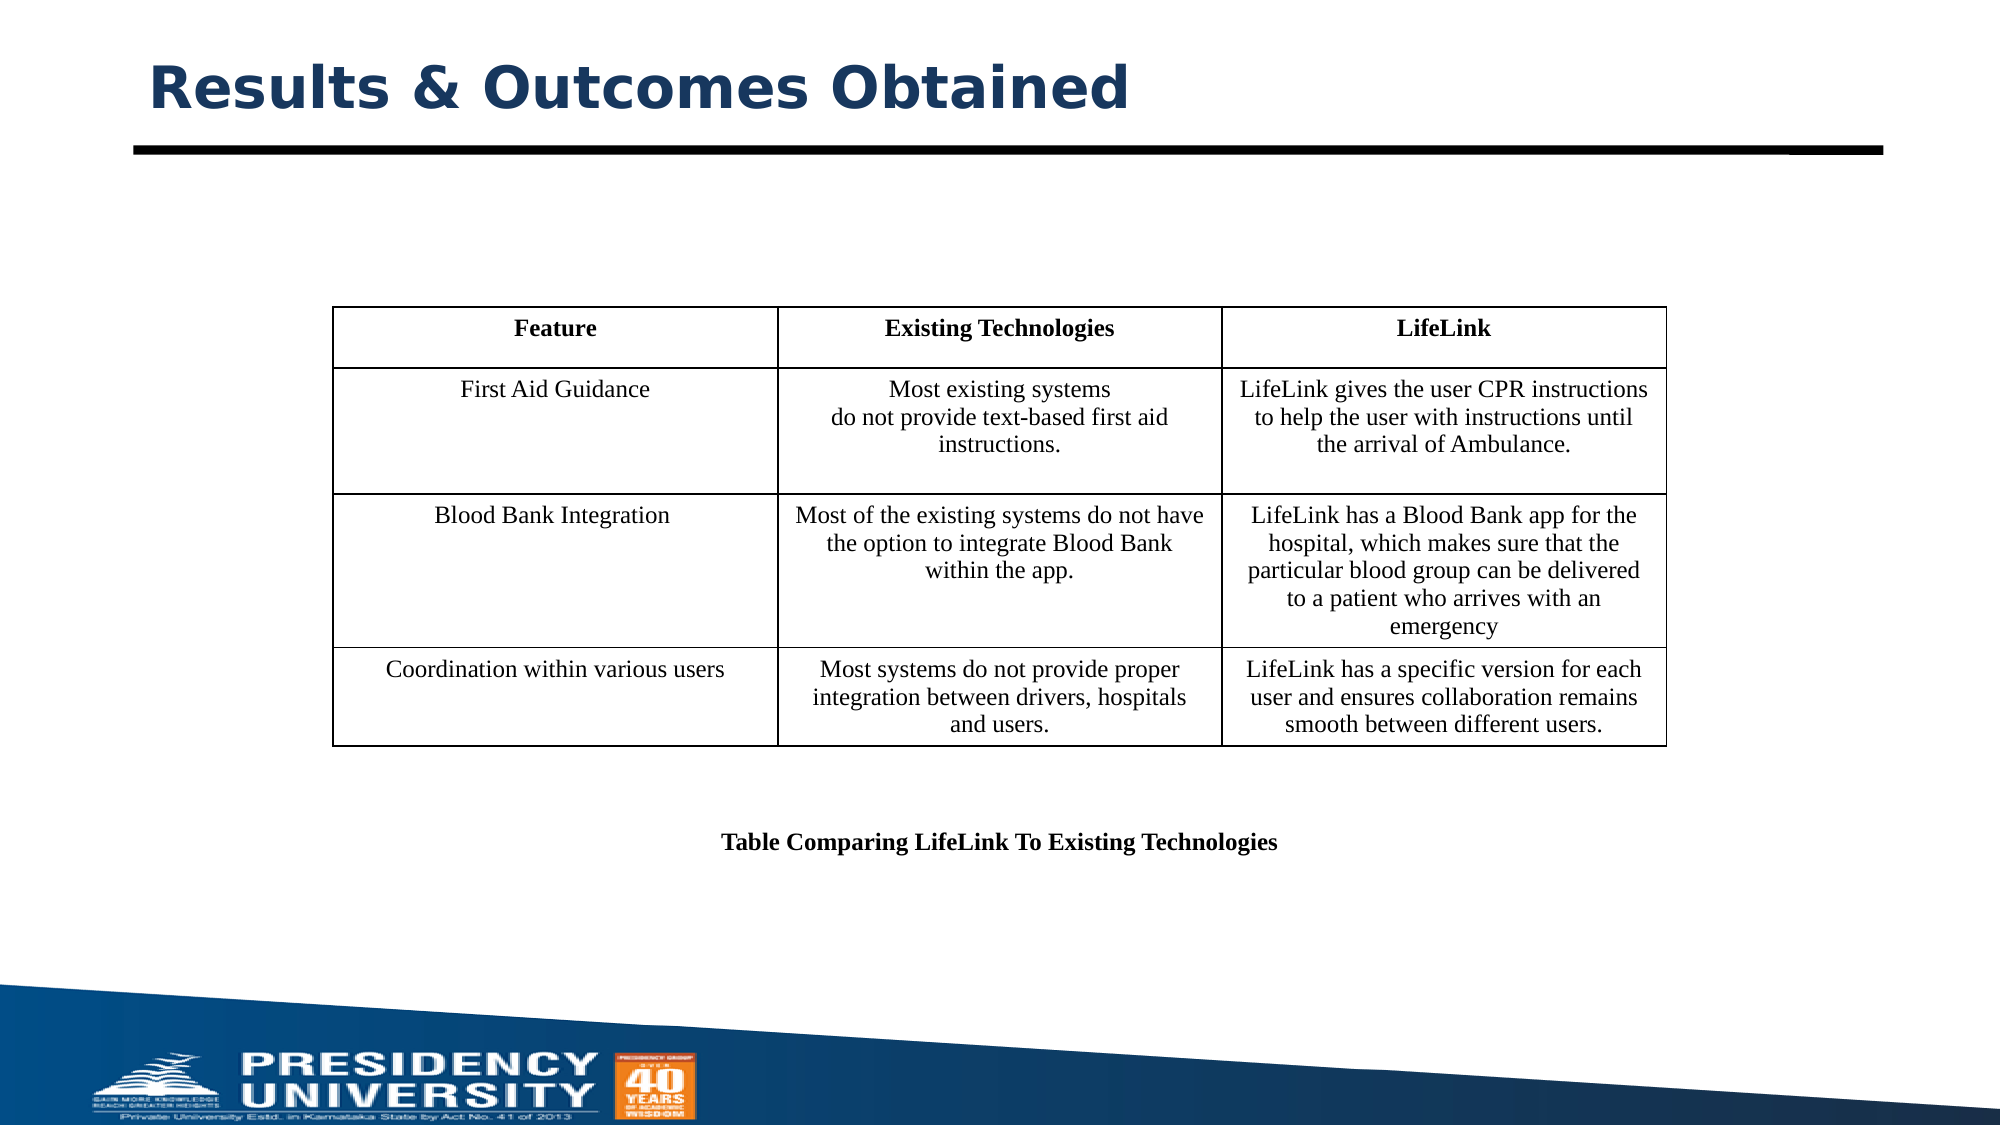

# Results & Outcomes Obtained

| Feature | Existing Technologies | LifeLink |
| --- | --- | --- |
| First Aid Guidance | Most existing systems do not provide text-based first aid instructions. | LifeLink gives the user CPR instructions to help the user with instructions until the arrival of Ambulance. |
| Blood Bank Integration | Most of the existing systems do not have the option to integrate Blood Bank within the app. | LifeLink has a Blood Bank app for the hospital, which makes sure that the particular blood group can be delivered to a patient who arrives with an emergency |
| Coordination within various users | Most systems do not provide proper integration between drivers, hospitals and users. | LifeLink has a specific version for each user and ensures collaboration remains smooth between different users. |
Table Comparing LifeLink To Existing Technologies